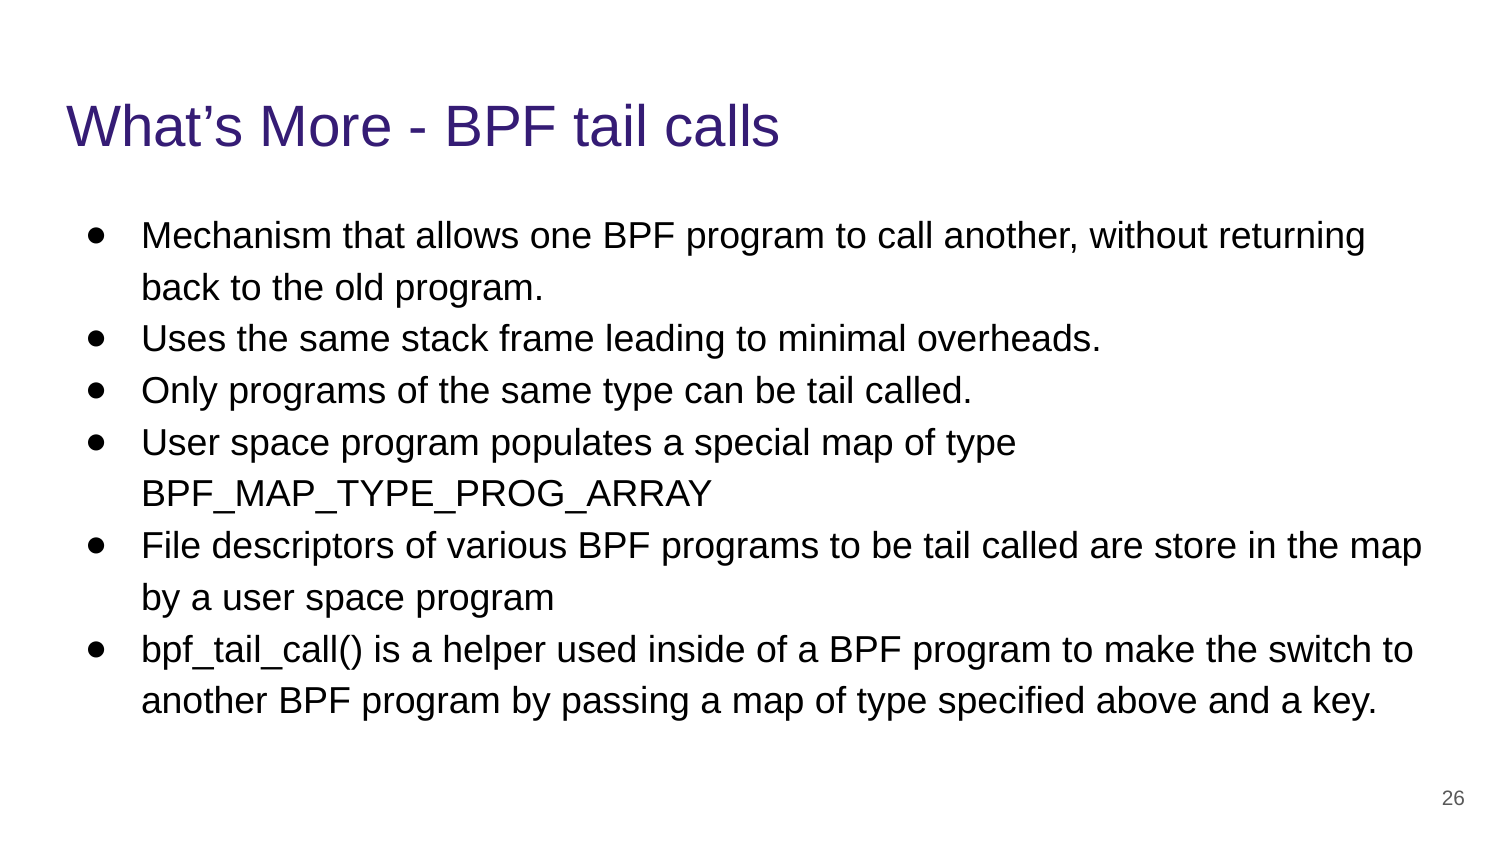

# What’s More - BPF tail calls
Mechanism that allows one BPF program to call another, without returning back to the old program.
Uses the same stack frame leading to minimal overheads.
Only programs of the same type can be tail called.
User space program populates a special map of type BPF_MAP_TYPE_PROG_ARRAY
File descriptors of various BPF programs to be tail called are store in the map by a user space program
bpf_tail_call() is a helper used inside of a BPF program to make the switch to another BPF program by passing a map of type specified above and a key.
26